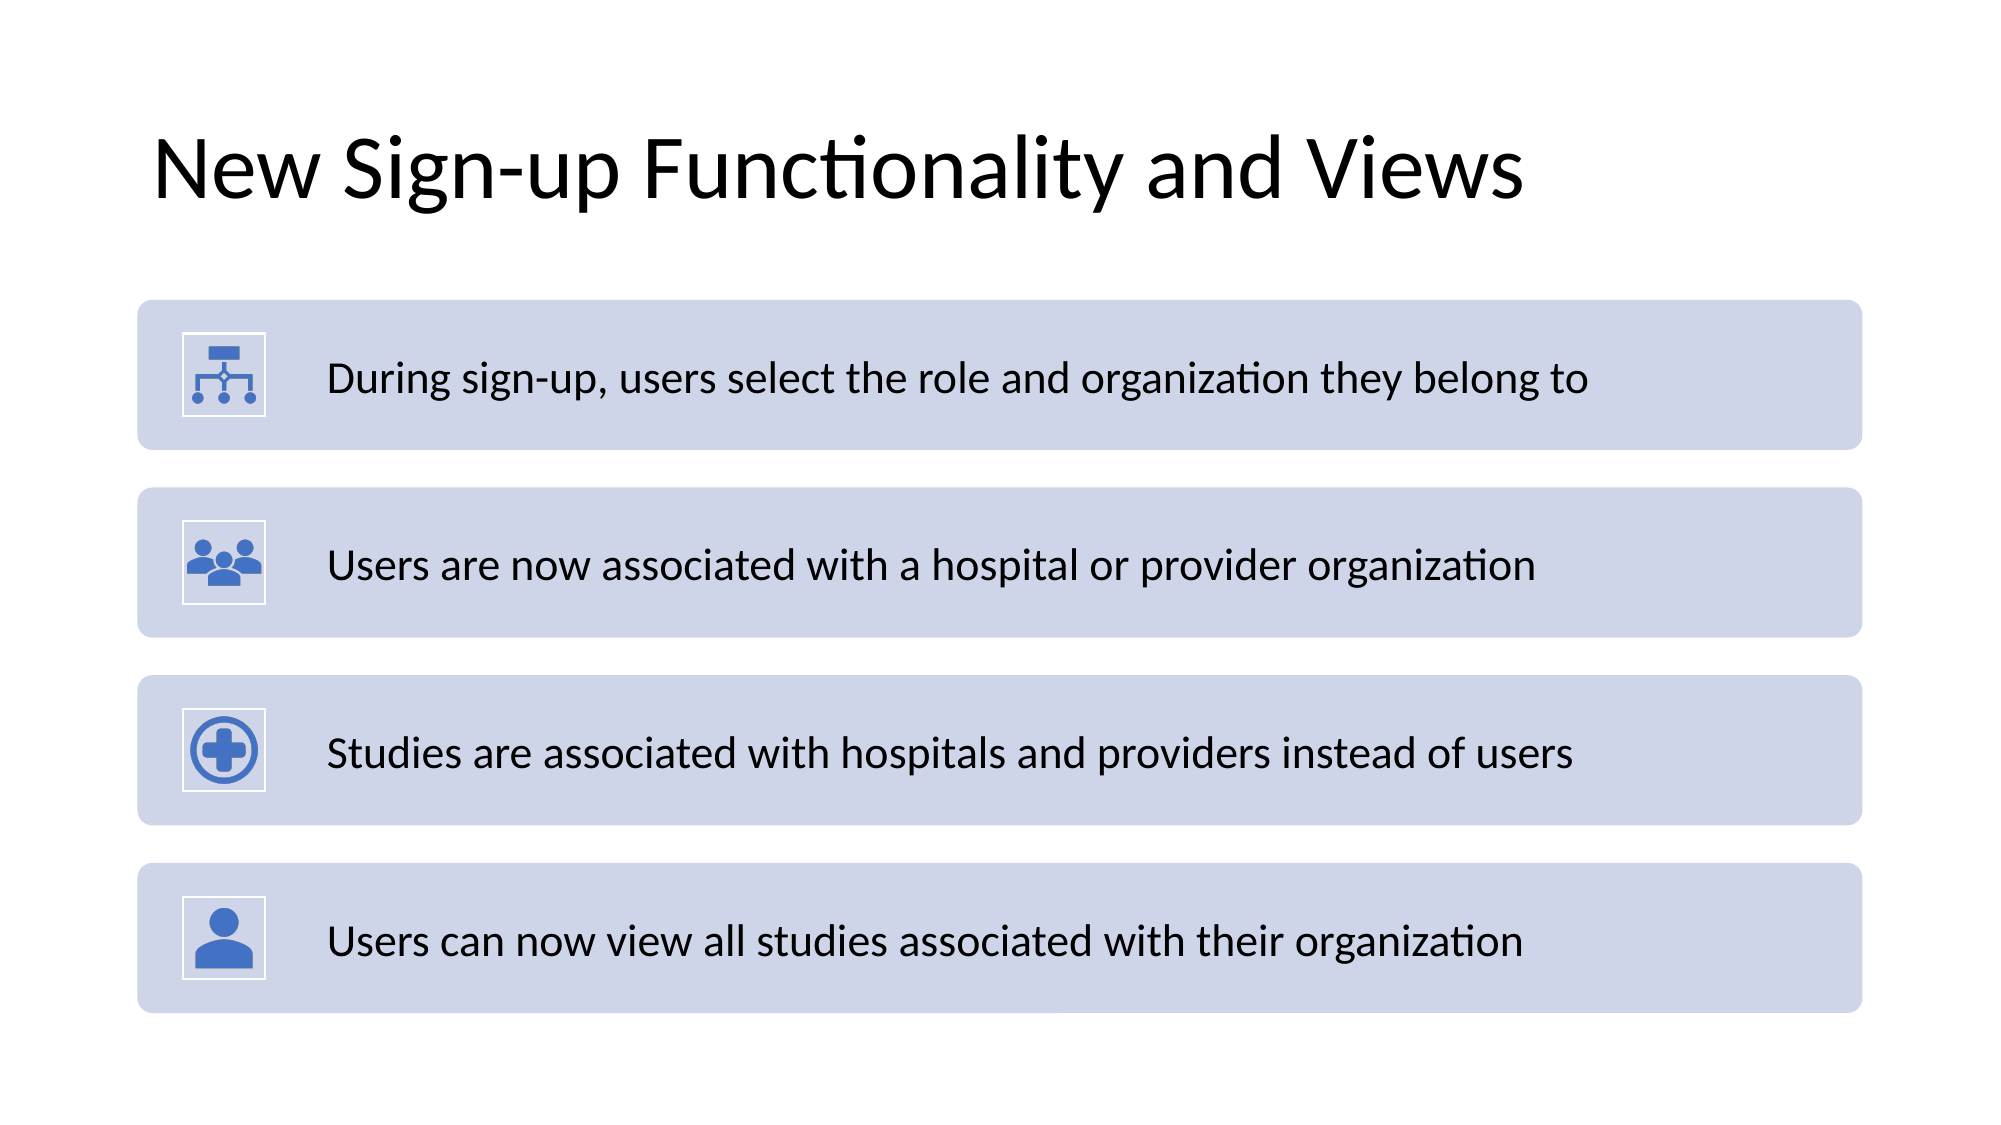

# New Sign-up Functionality and Views
During sign-up, users select the role and organization they belong to
Users are now associated with a hospital or provider organization
Studies are associated with hospitals and providers instead of users
Users can now view all studies associated with their organization